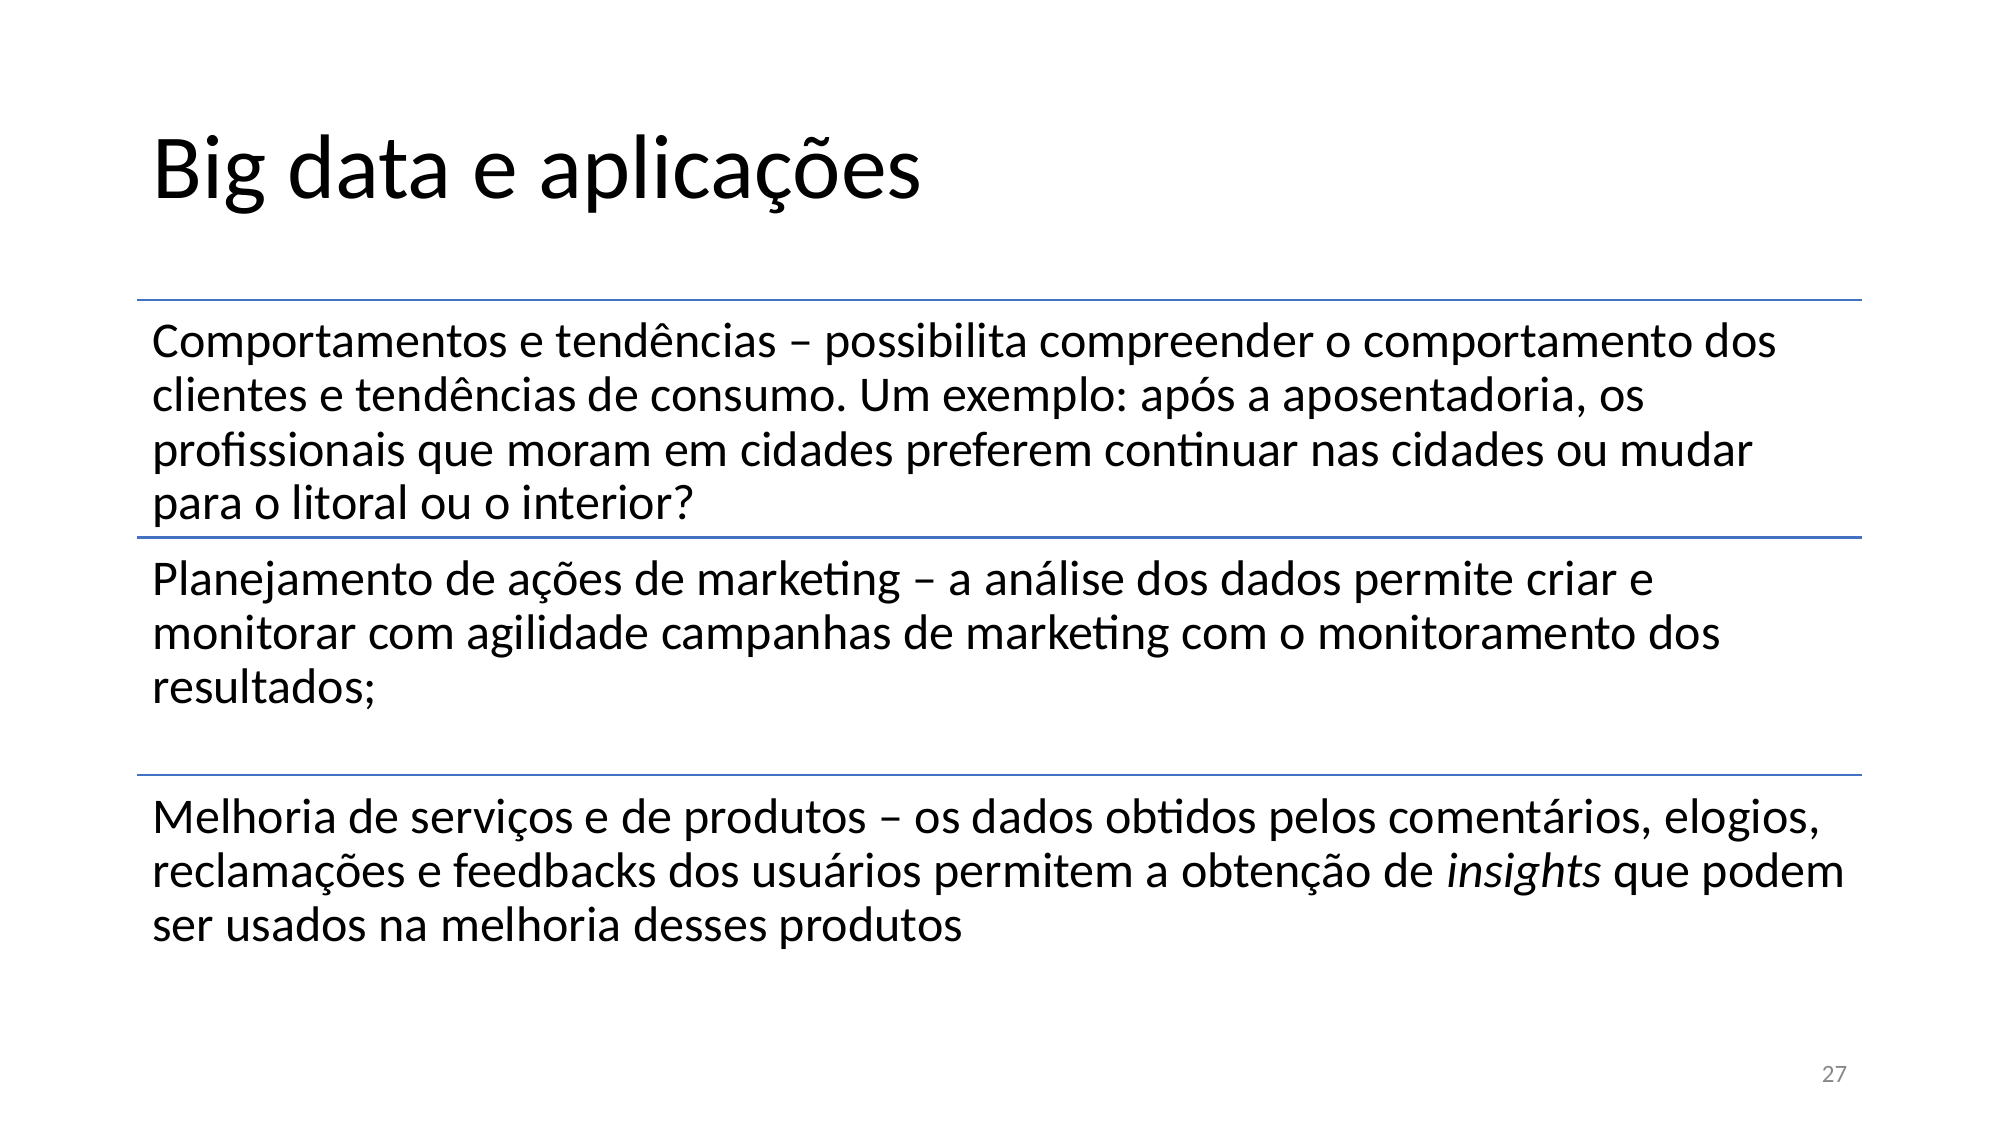

# Big data e aplicações

Comportamentos e tendências – possibilita compreender o comportamento dos clientes e tendências de consumo. Um exemplo: após a aposentadoria, os profissionais que moram em cidades preferem continuar nas cidades ou mudar para o litoral ou o interior?

Planejamento de ações de marketing – a análise dos dados permite criar e monitorar com agilidade campanhas de marketing com o monitoramento dos resultados;

Melhoria de serviços e de produtos – os dados obtidos pelos comentários, elogios, reclamações e feedbacks dos usuários permitem a obtenção de insights que podem ser usados na melhoria desses produtos
27